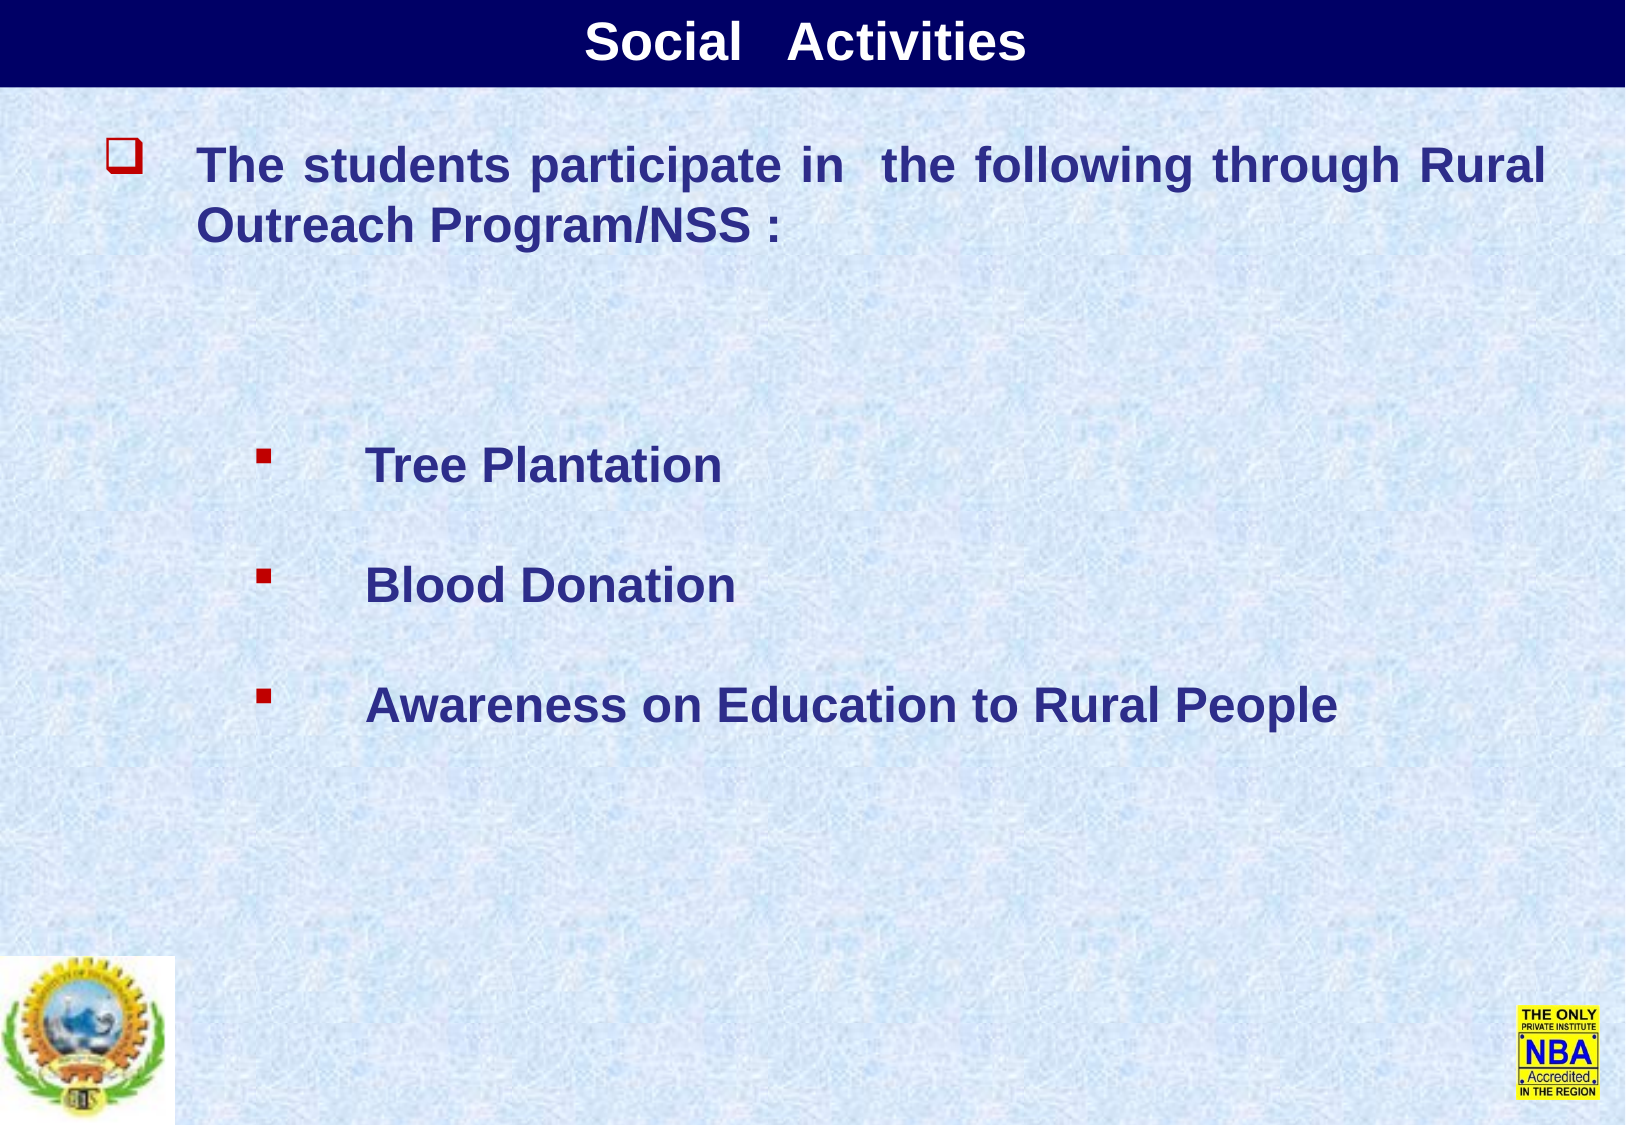

Social   Activities
The students participate in  the following through Rural Outreach Program/NSS :

Tree Plantation

Blood Donation

Awareness on Education to Rural People